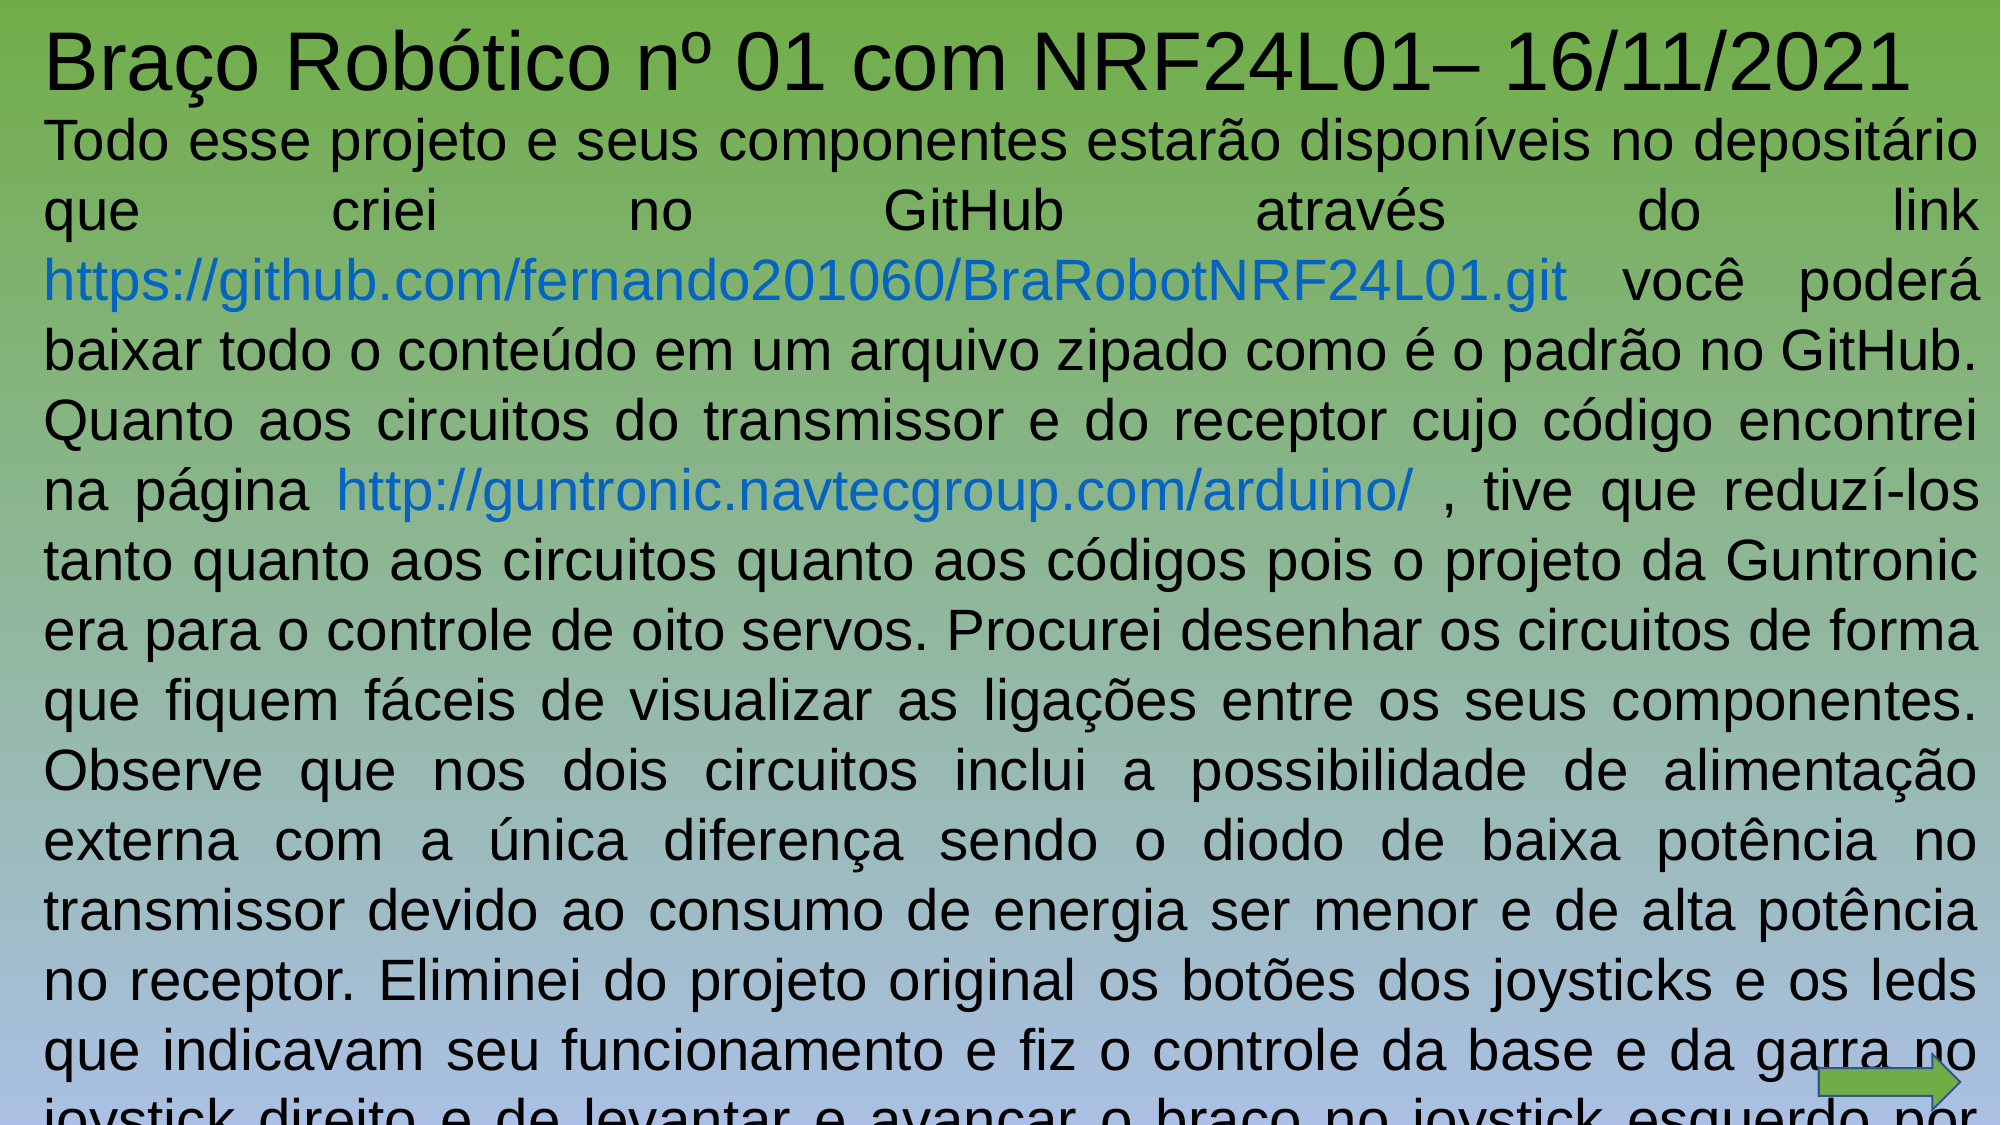

Braço Robótico nº 01 com NRF24L01– 16/11/2021
Todo esse projeto e seus componentes estarão disponíveis no depositário que criei no GitHub através do link https://github.com/fernando201060/BraRobotNRF24L01.git você poderá baixar todo o conteúdo em um arquivo zipado como é o padrão no GitHub. Quanto aos circuitos do transmissor e do receptor cujo código encontrei na página http://guntronic.navtecgroup.com/arduino/ , tive que reduzí-los tanto quanto aos circuitos quanto aos códigos pois o projeto da Guntronic era para o controle de oito servos. Procurei desenhar os circuitos de forma que fiquem fáceis de visualizar as ligações entre os seus componentes. Observe que nos dois circuitos inclui a possibilidade de alimentação externa com a única diferença sendo o diodo de baixa potência no transmissor devido ao consumo de energia ser menor e de alta potência no receptor. Eliminei do projeto original os botões dos joysticks e os leds que indicavam seu funcionamento e fiz o controle da base e da garra no joystick direito e de levantar e avançar o braço no joystick esquerdo por achar mais preciso para um destro, mas você pode fazer diferente se quiser.